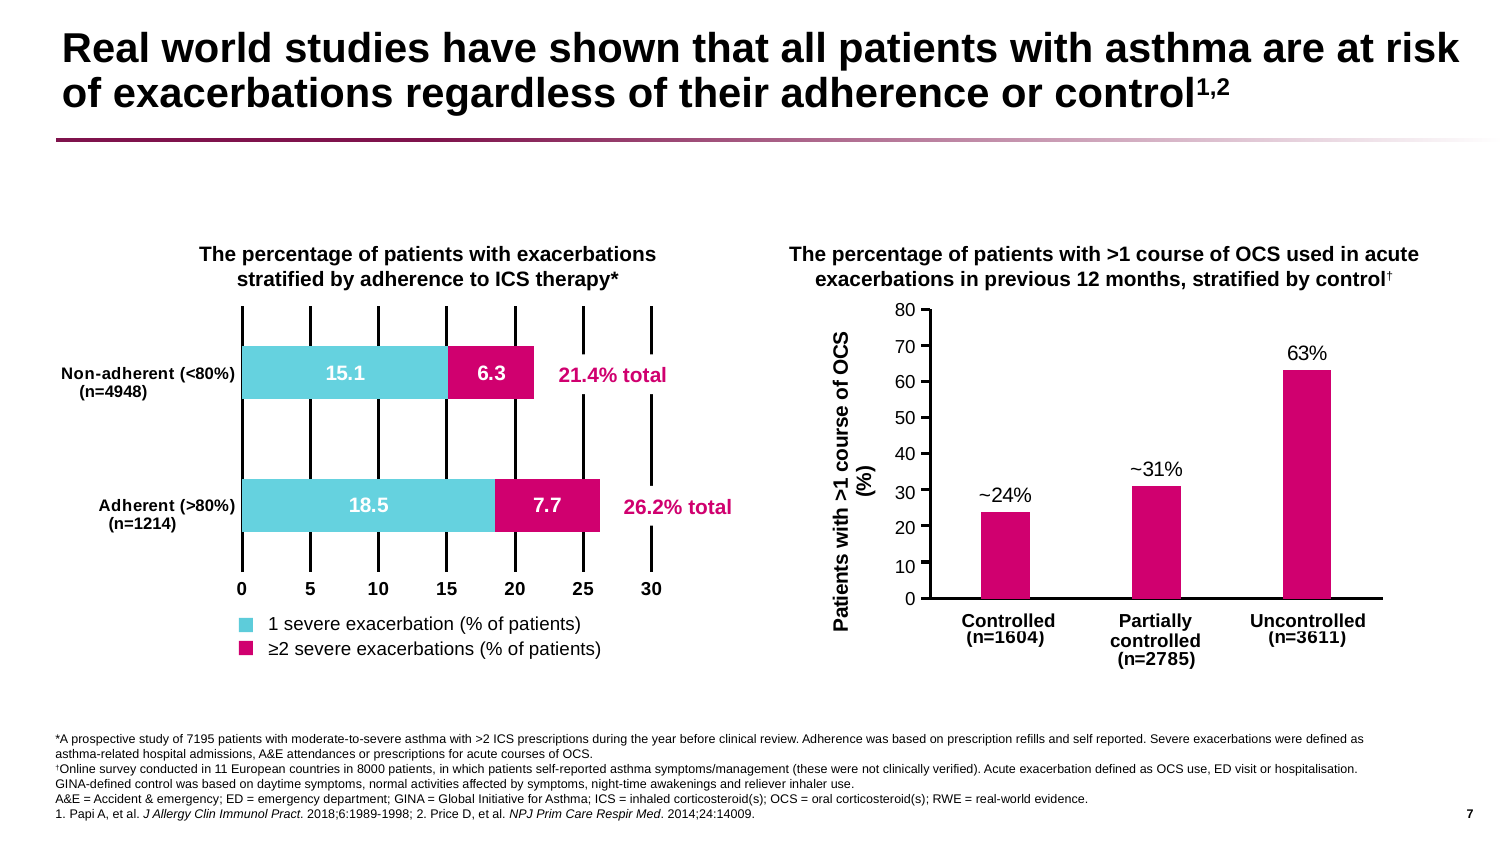

# Real world studies have shown that all patients with asthma are at risk of exacerbations regardless of their adherence or control1,2

### Chart

| Category | 1 severe exac rate (%) | >=2 severe exac rate (%) |
|---|---|---|
| Adherent (>80%) | 18.5 | 7.7 |
| Non-adherent (<80%) | 15.1 | 6.3 |
21.4% total
26.2% total
(n=4948)
(n=1214)
The percentage of patients with exacerbations stratified by adherence to ICS therapy*
The percentage of patients with >1 course of OCS used in acute exacerbations in previous 12 months, stratified by control†

### Chart

| Category | POCS ≥1 |
|---|---|
| controlled
(n=1604) | 0.23690773067331672 |
| partially controlled
(n=2785) | 0.30915619389587073 |
| uncontrolled
(n=3611) | 0.6300193852118526 |
80
70
60
50
40
30
20
10
0
Controlled
Partially controlled
Uncontrolled
1 severe exacerbation (% of patients)

≥2 severe exacerbations (% of patients)

*A prospective study of 7195 patients with moderate-to-severe asthma with >2 ICS prescriptions during the year before clinical review. Adherence was based on prescription refills and self reported. Severe exacerbations were defined as
asthma-related hospital admissions, A&E attendances or prescriptions for acute courses of OCS.
†Online survey conducted in 11 European countries in 8000 patients, in which patients self-reported asthma symptoms/management (these were not clinically verified). Acute exacerbation defined as OCS use, ED visit or hospitalisation.
GINA-defined control was based on daytime symptoms, normal activities affected by symptoms, night-time awakenings and reliever inhaler use.
A&E = Accident & emergency; ED = emergency department; GINA = Global Initiative for Asthma; ICS = inhaled corticosteroid(s); OCS = oral corticosteroid(s); RWE = real-world evidence.
1. Papi A, et al. J Allergy Clin Immunol Pract. 2018;6:1989-1998; 2. Price D, et al. NPJ Prim Care Respir Med. 2014;24:14009.
7